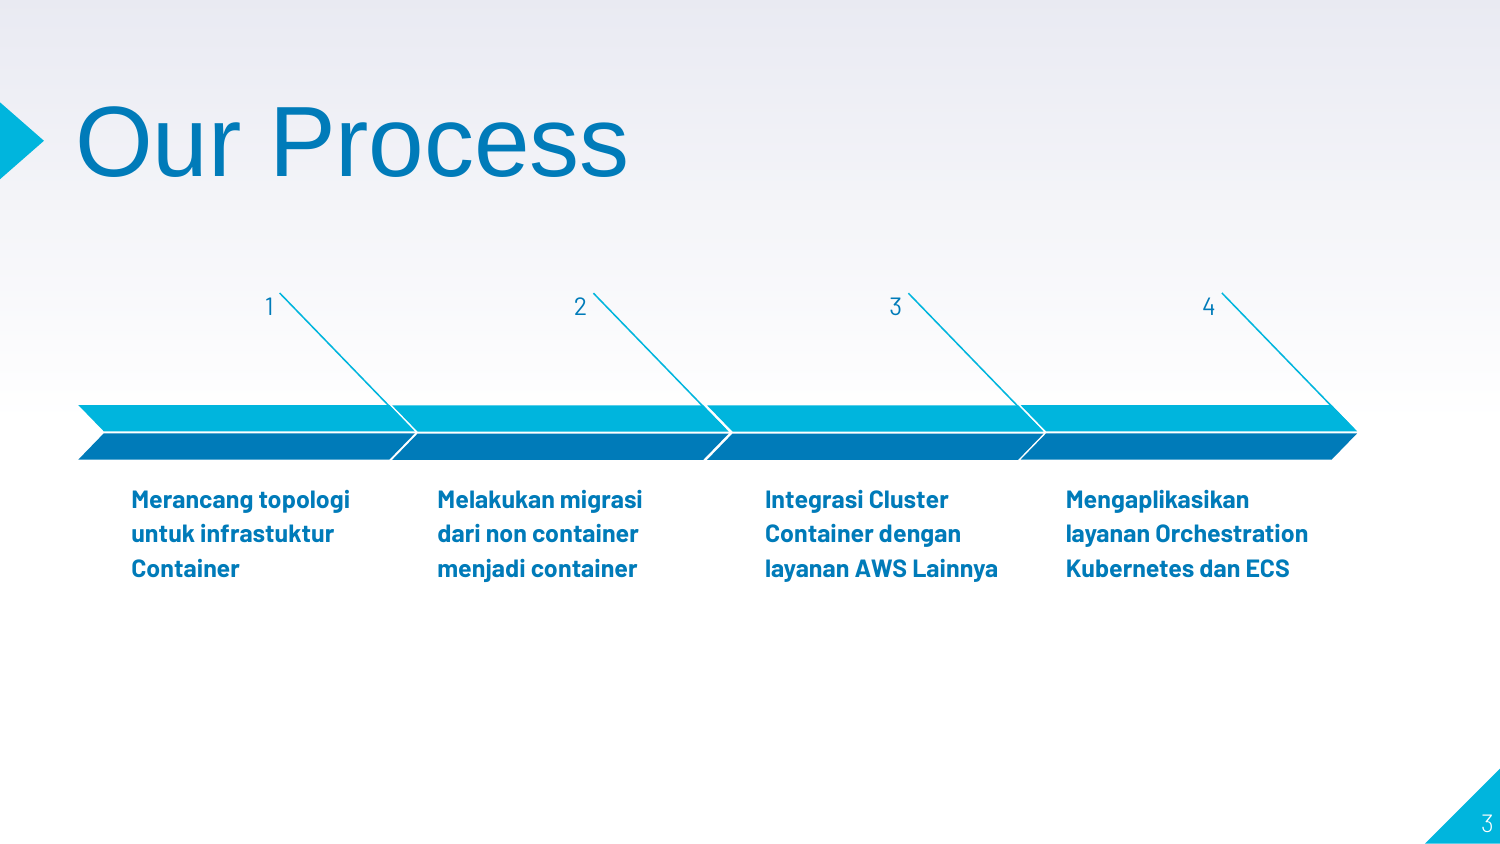

# Our Process
1

Merancang topologi untuk infrastuktur Container
4

Mengaplikasikan layanan Orchestration Kubernetes dan ECS
2

Melakukan migrasi dari non container menjadi container
3

Integrasi Cluster Container dengan layanan AWS Lainnya
3